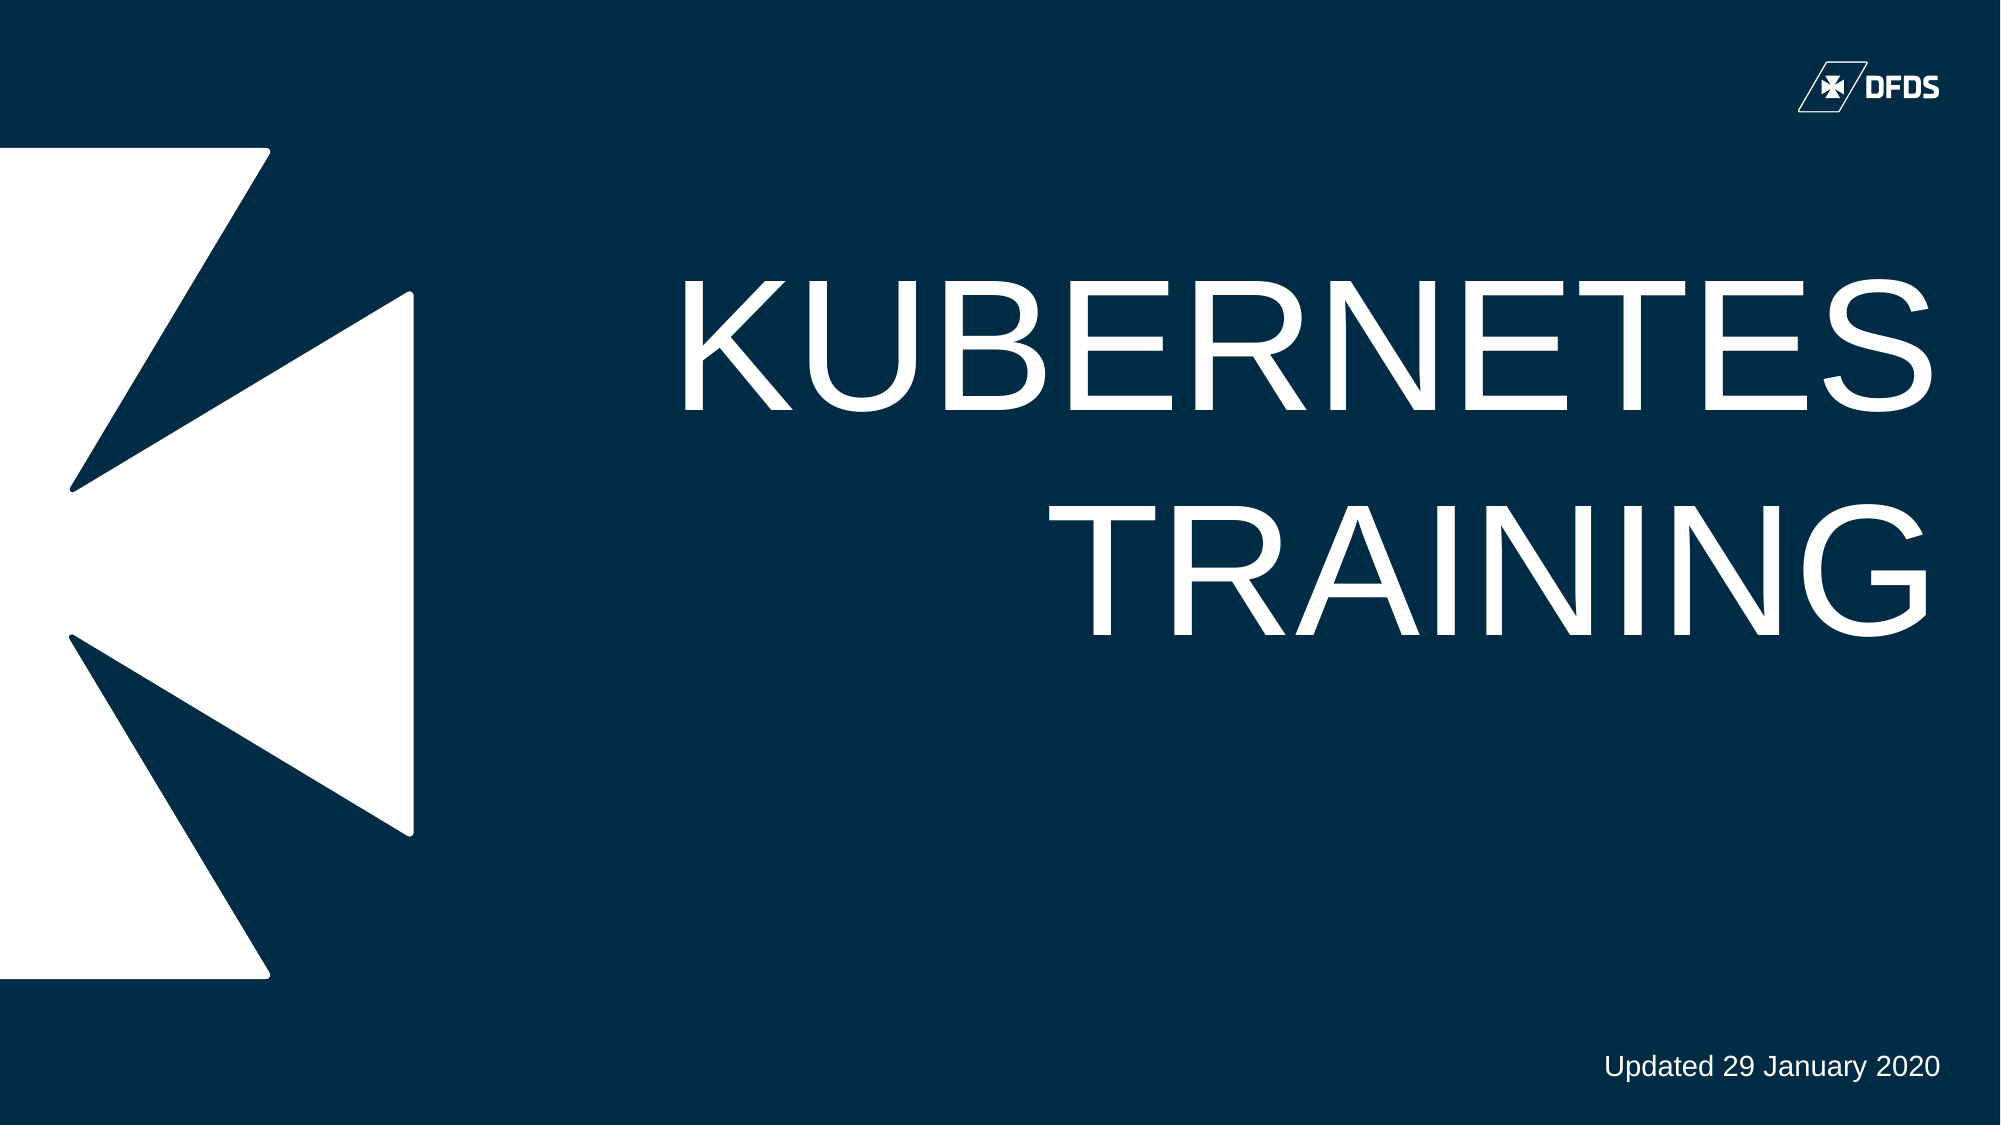

# Kubernetes Training Updated 29 January 2020